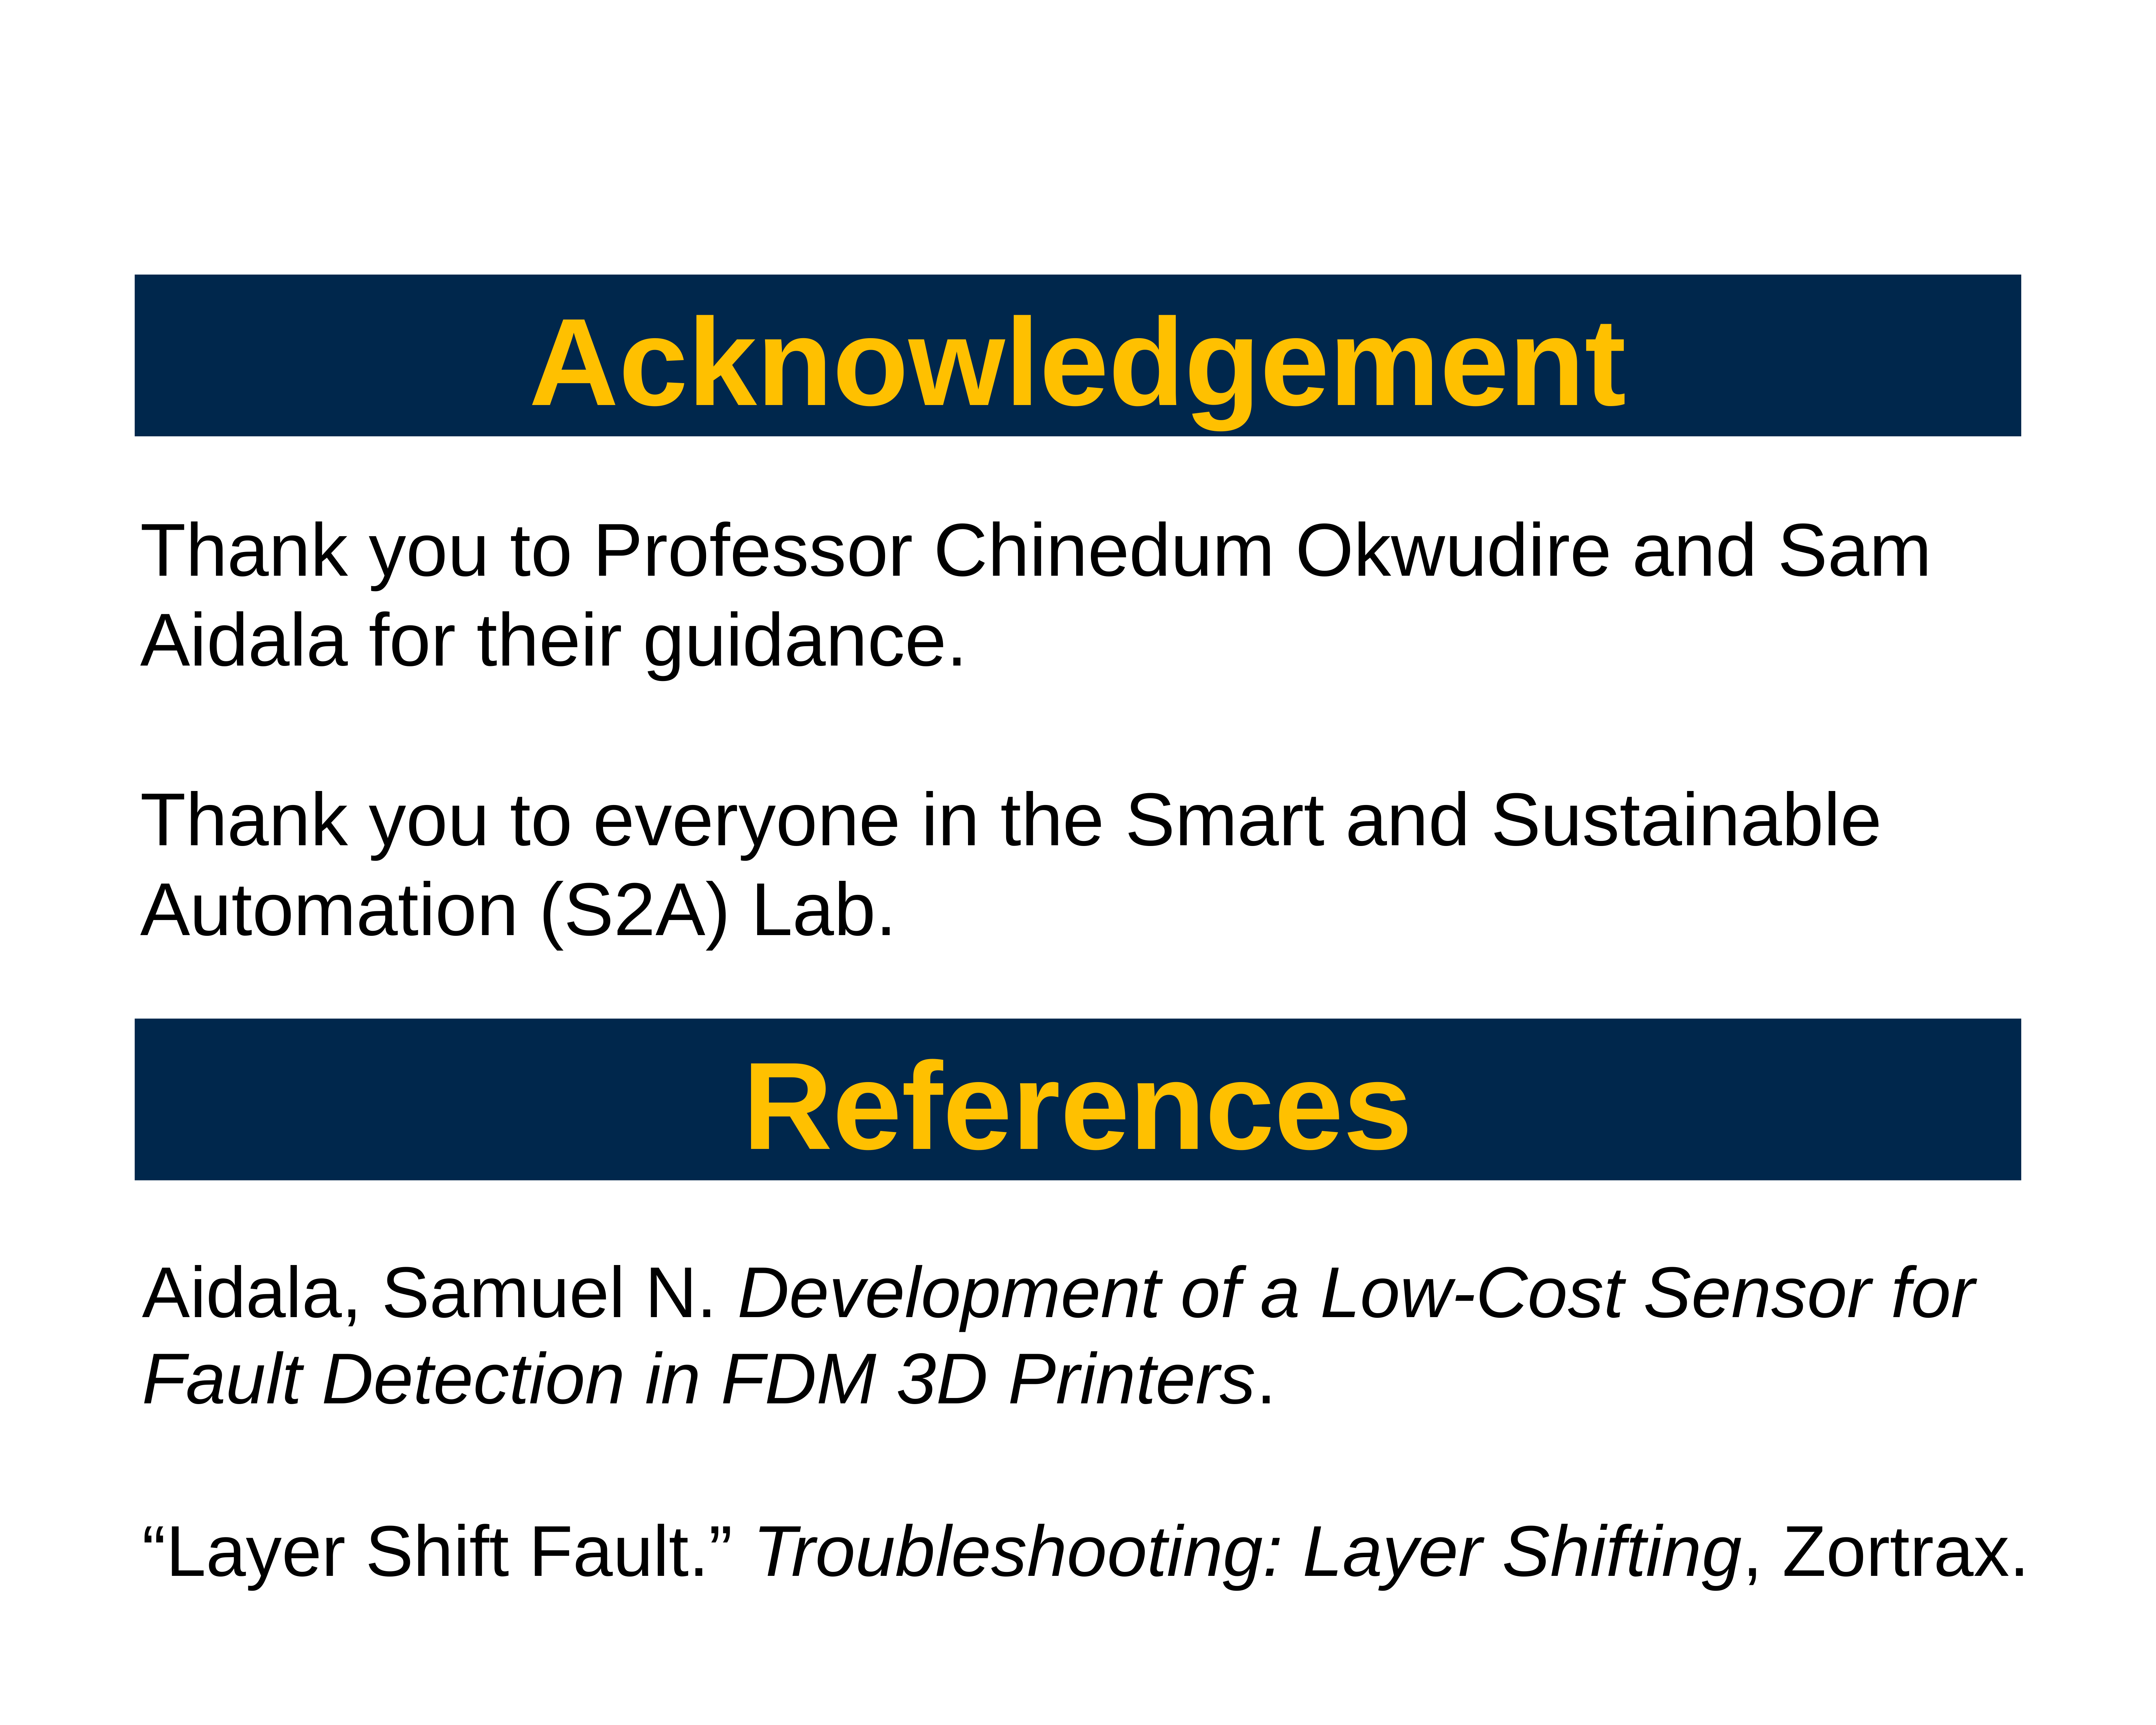

Acknowledgement
Thank you to Professor Chinedum Okwudire and Sam Aidala for their guidance.

Thank you to everyone in the Smart and Sustainable Automation (S2A) Lab.
References
Aidala, Samuel N. Development of a Low-Cost Sensor for Fault Detection in FDM 3D Printers.

“Layer Shift Fault.” Troubleshooting: Layer Shifting, Zortrax.